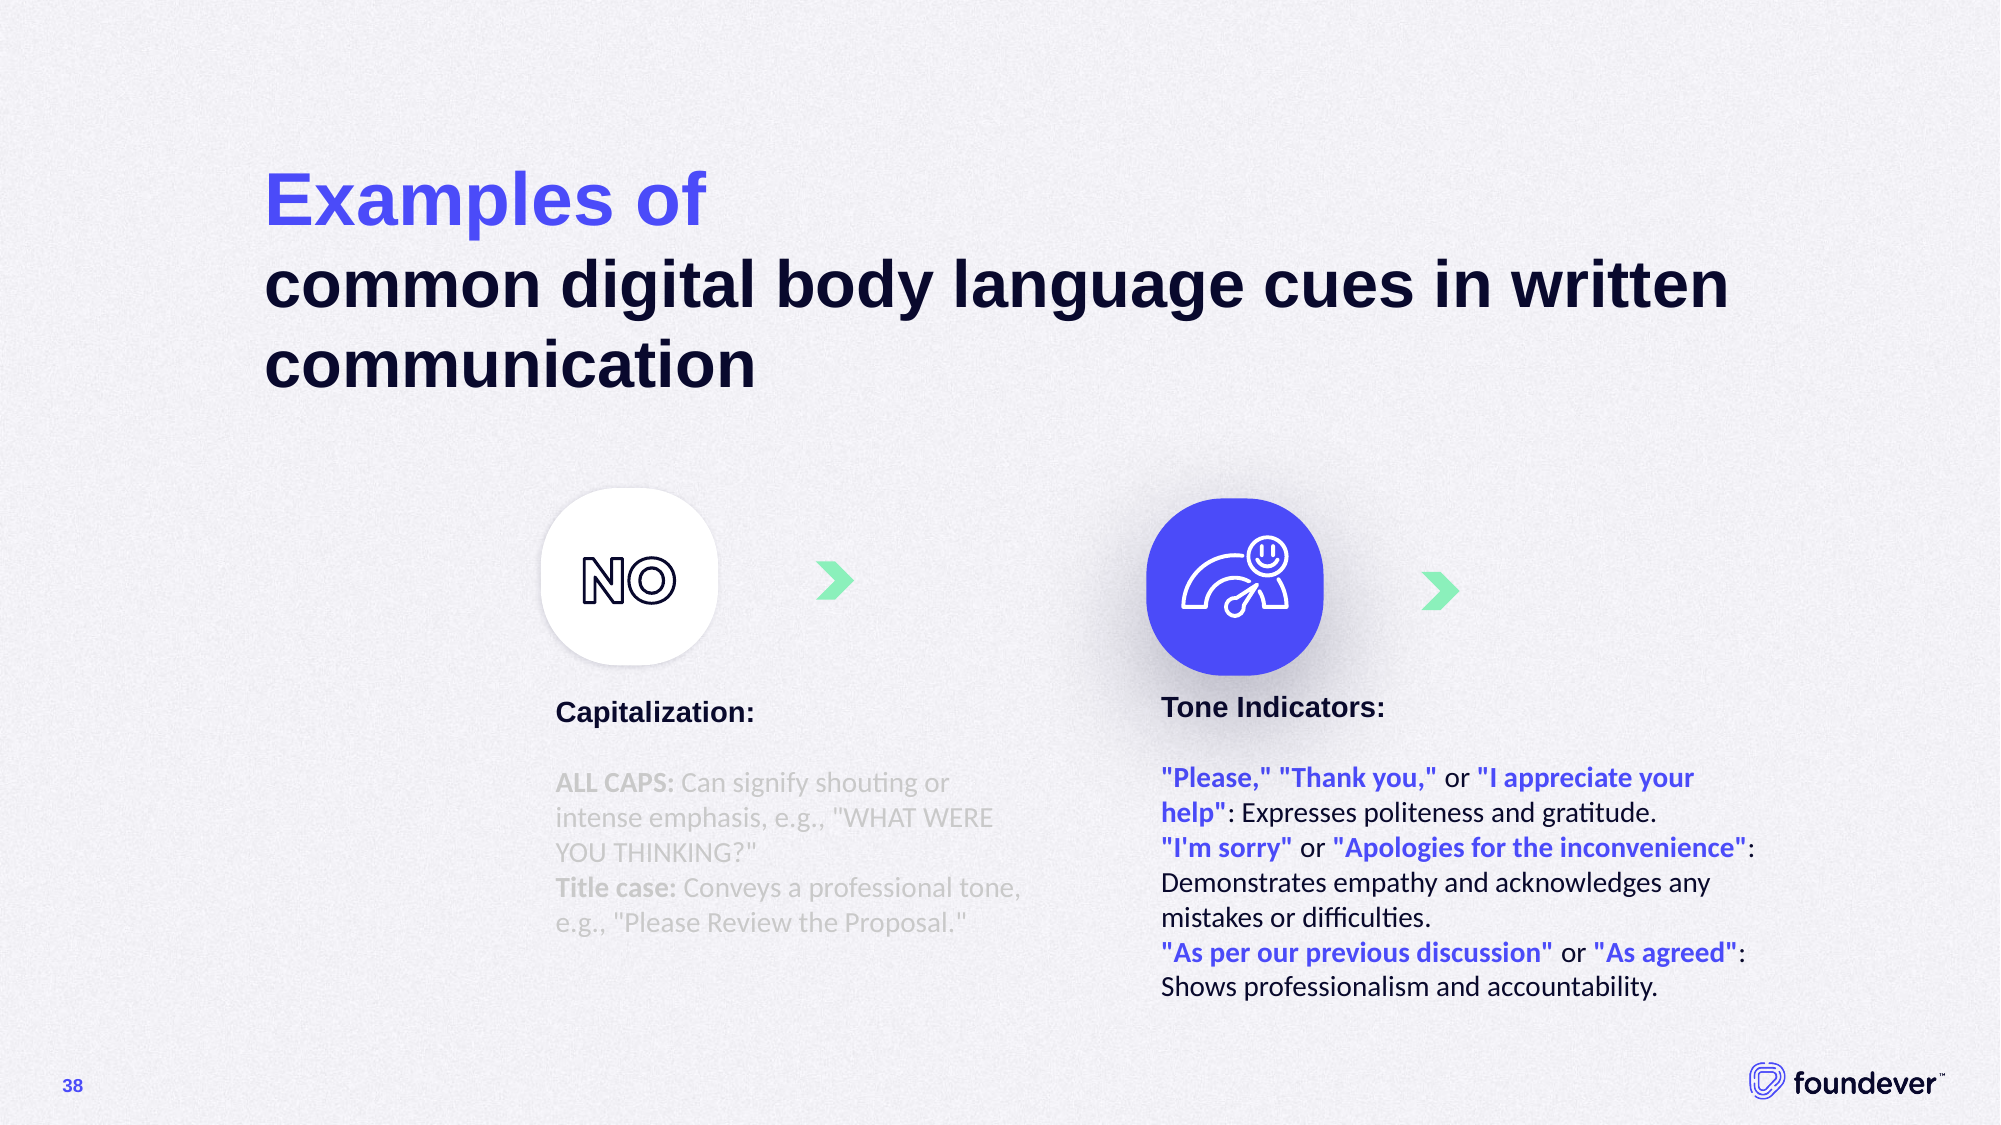

# Examples of common digital body language cues in written communication

Tone Indicators:

"Please," "Thank you," or "I appreciate your help": Expresses politeness and gratitude.
"I'm sorry" or "Apologies for the inconvenience": Demonstrates empathy and acknowledges any mistakes or difficulties.
"As per our previous discussion" or "As agreed": Shows professionalism and accountability.

Capitalization:

ALL CAPS: Can signify shouting or intense emphasis, e.g., "WHAT WERE YOU THINKING?"
Title case: Conveys a professional tone, e.g., "Please Review the Proposal."